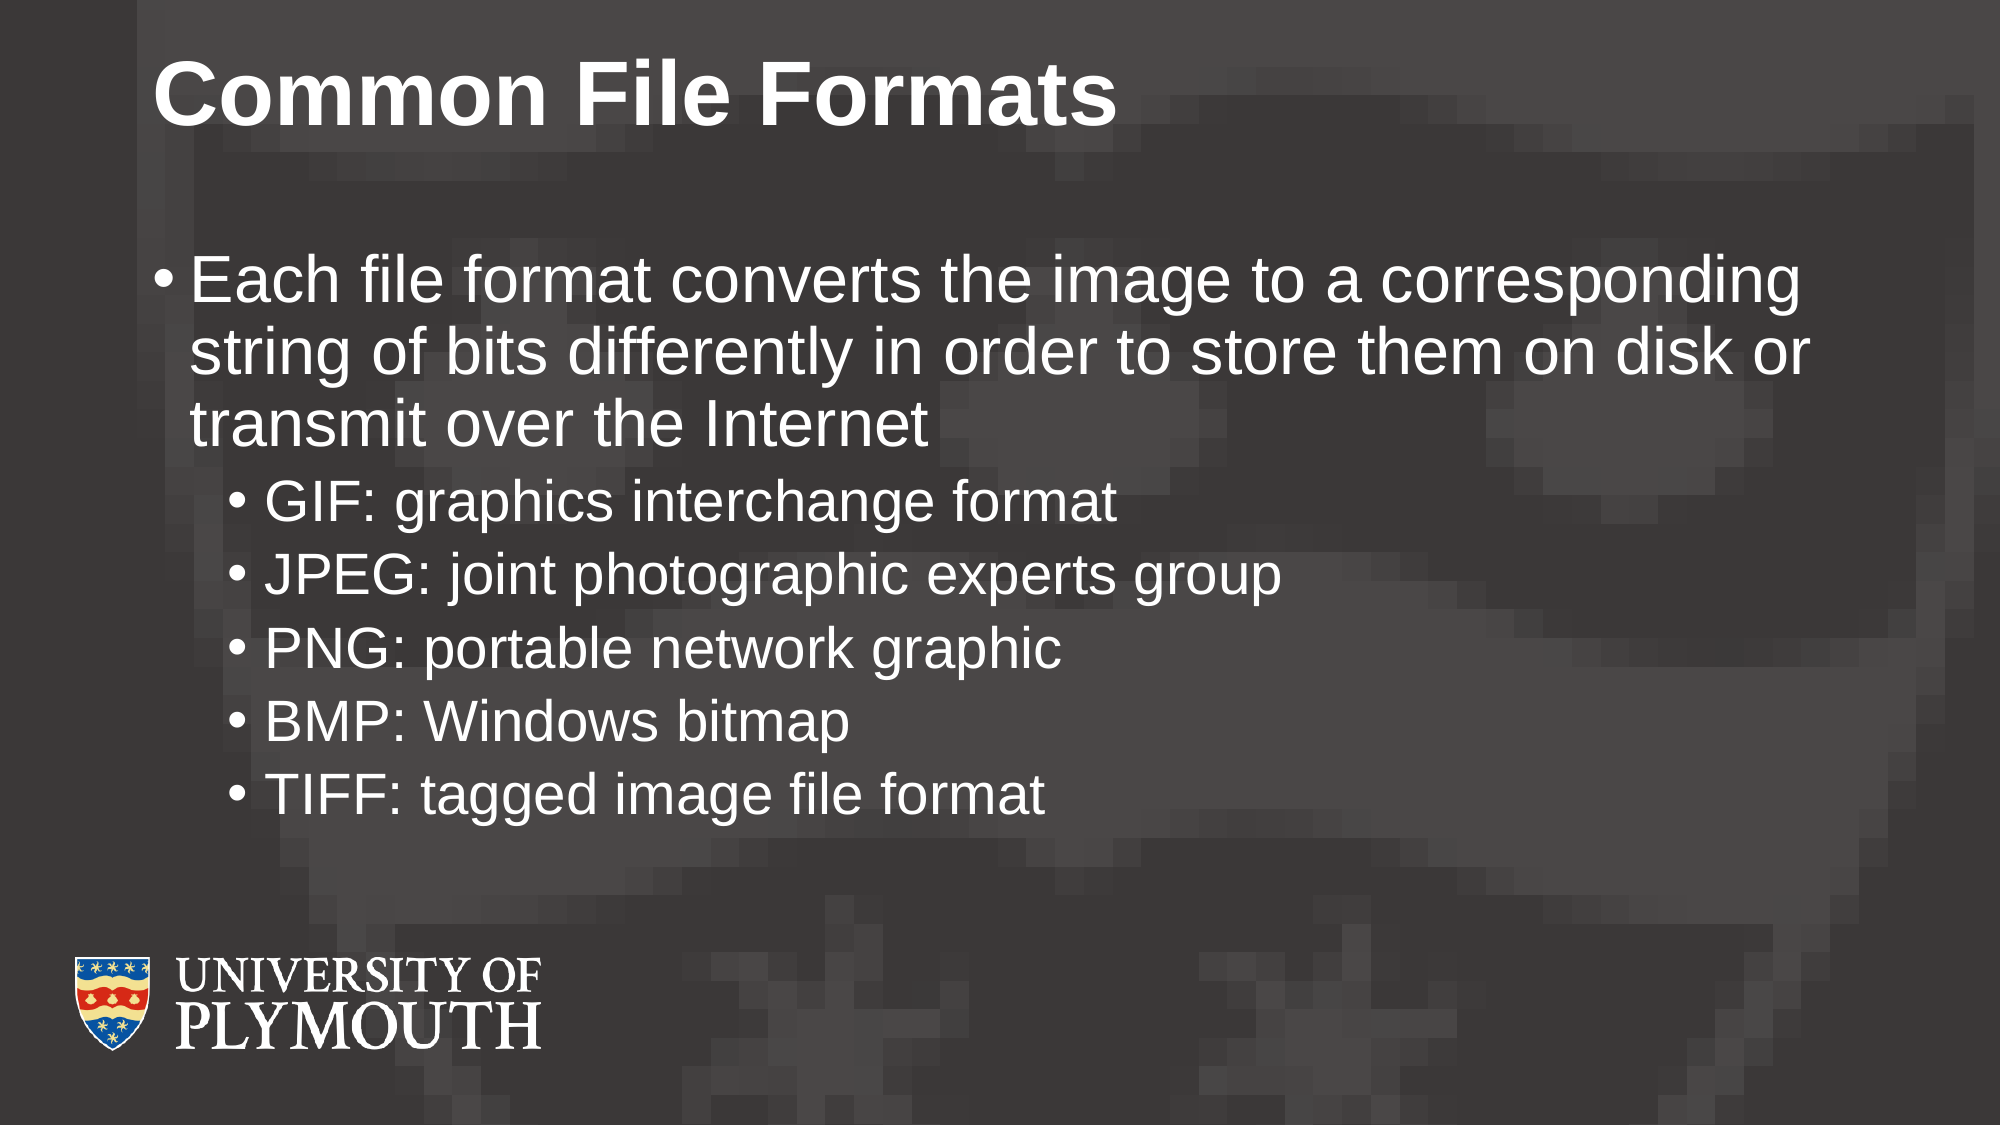

# Common File Formats
Each file format converts the image to a corresponding string of bits differently in order to store them on disk or transmit over the Internet
GIF: graphics interchange format
JPEG: joint photographic experts group
PNG: portable network graphic
BMP: Windows bitmap
TIFF: tagged image file format